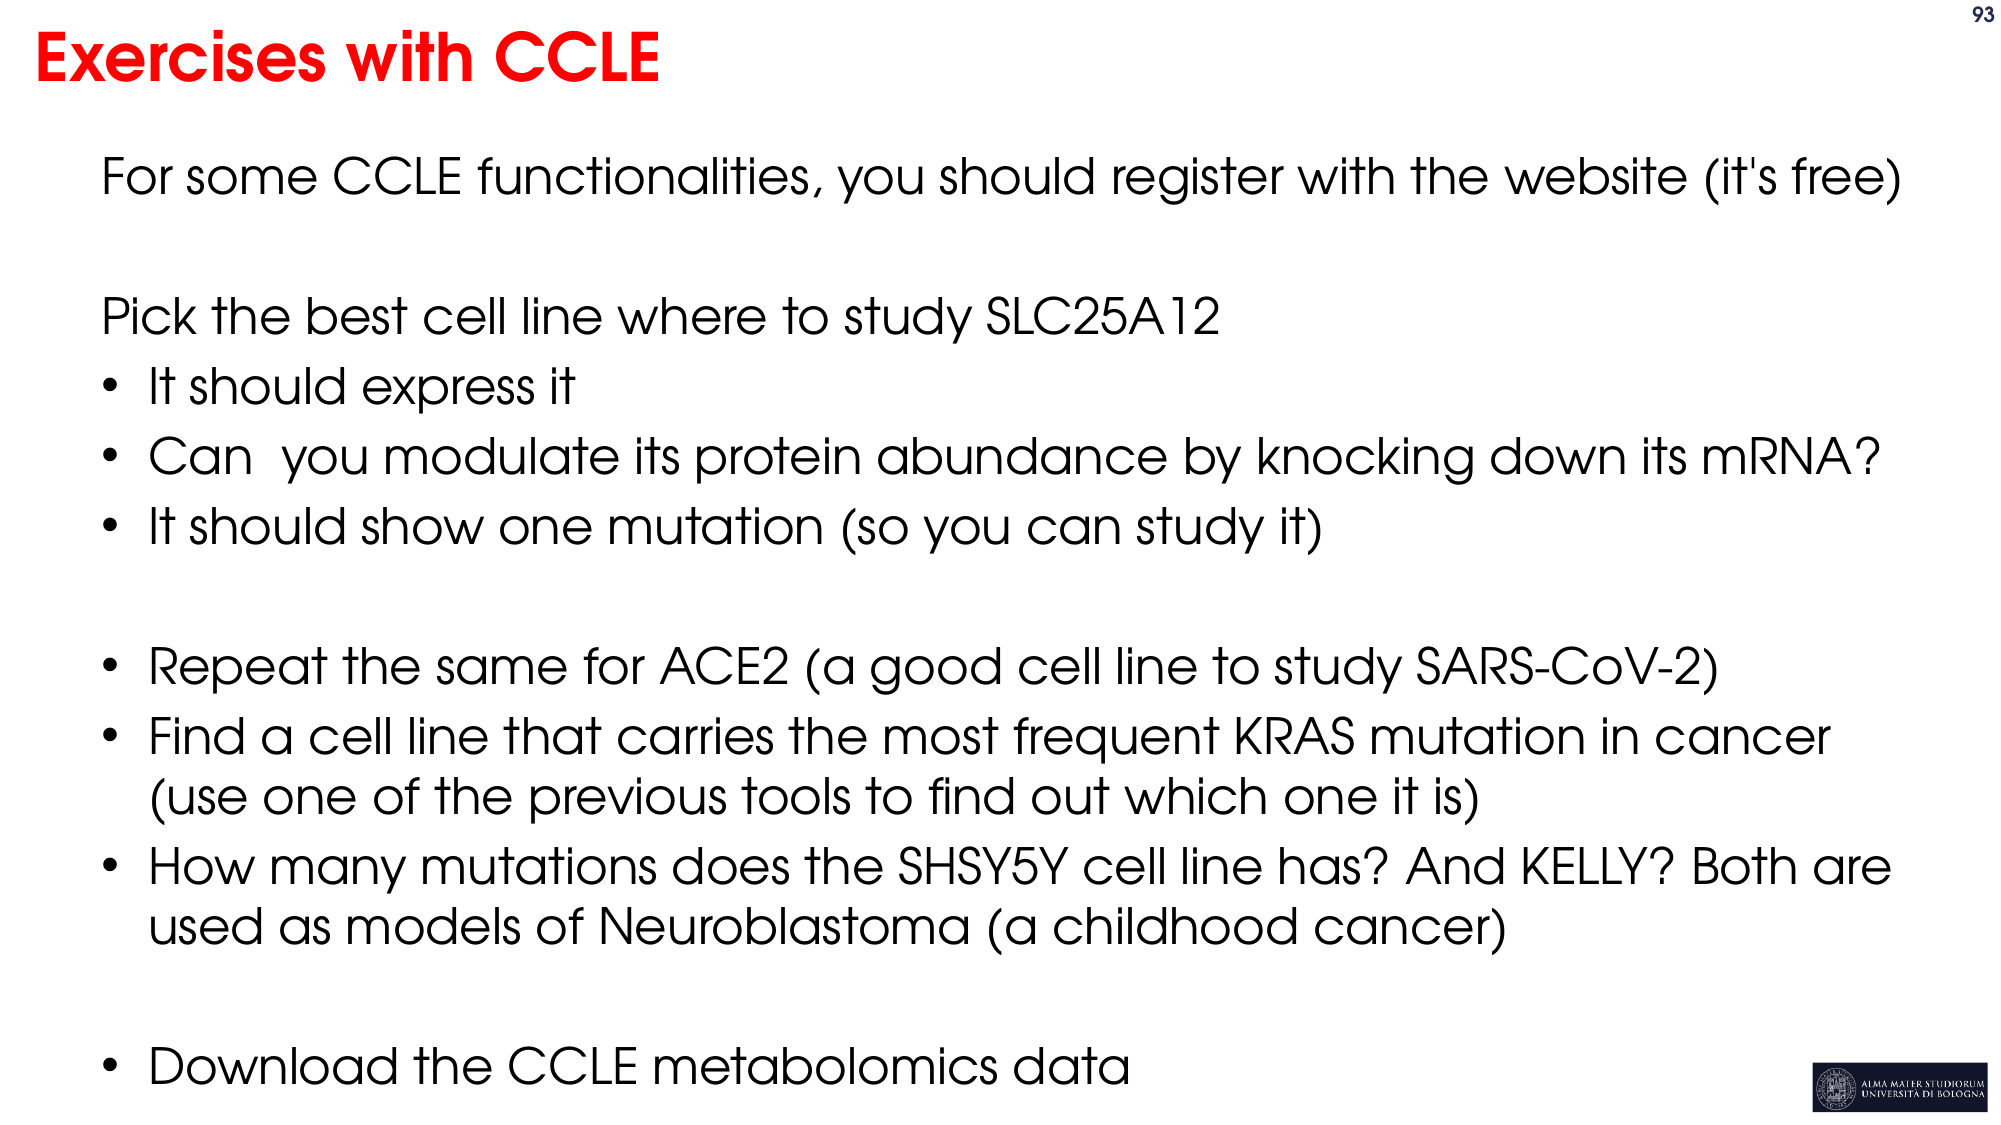

Exercises with CCLE
For some CCLE functionalities, you should register with the website (it's free)

Pick the best cell line where to study SLC25A12
It should express it
Can  you modulate its protein abundance by knocking down its mRNA?
It should show one mutation (so you can study it)

Repeat the same for ACE2 (a good cell line to study SARS-CoV-2)
Find a cell line that carries the most frequent KRAS mutation in cancer (use one of the previous tools to find out which one it is)
How many mutations does the SHSY5Y cell line has? And KELLY? Both are used as models of Neuroblastoma (a childhood cancer)

Download the CCLE metabolomics data